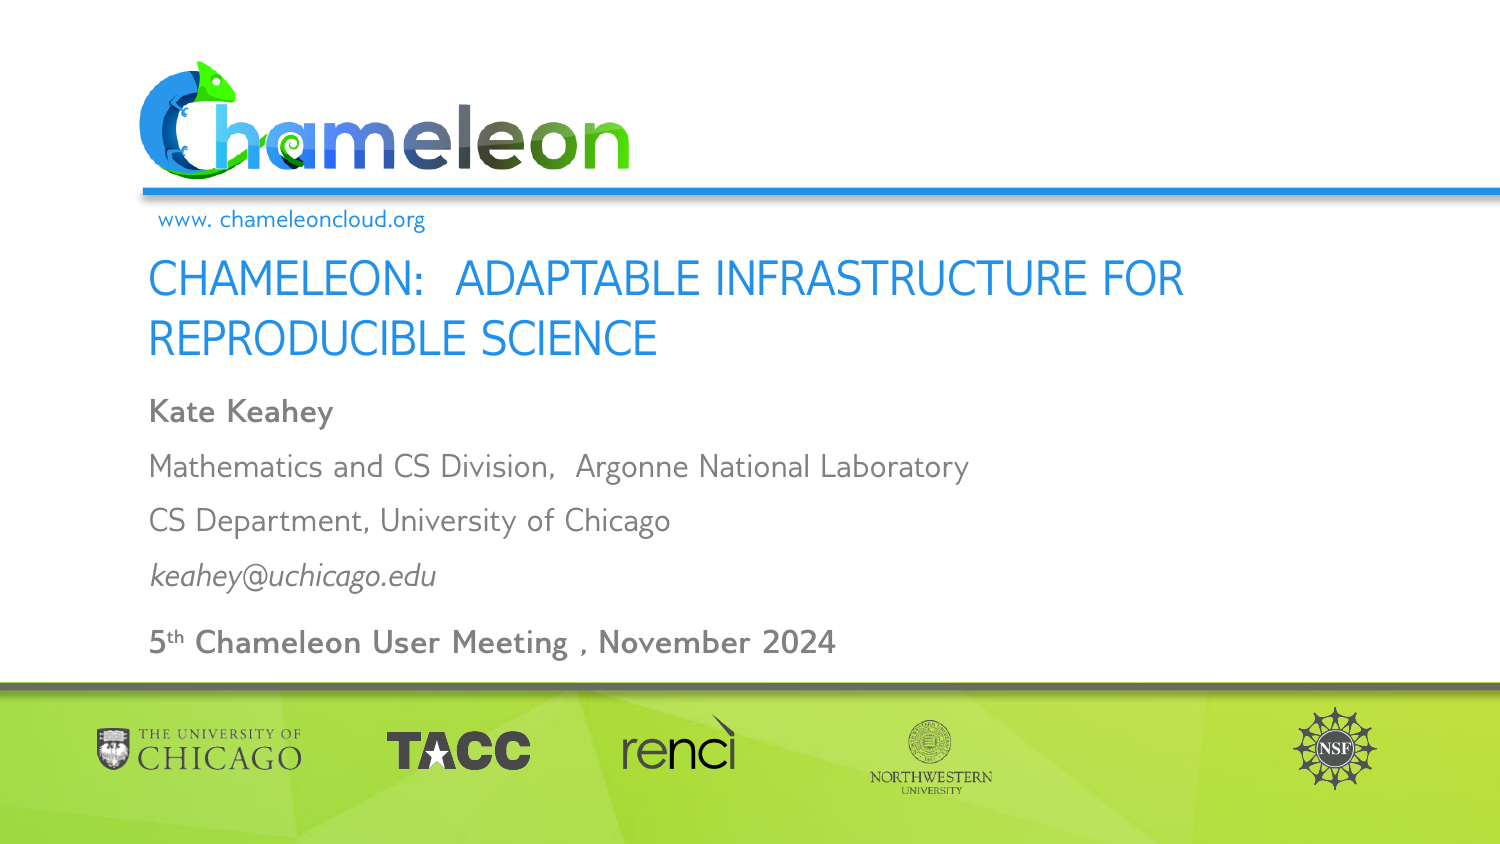

#
CHameleon:  Adaptable infrastructure for reproducible science
Kate Keahey
Mathematics and CS Division,  Argonne National Laboratory
CS Department, University of Chicago
keahey@uchicago.edu
5th Chameleon User Meeting , November 2024